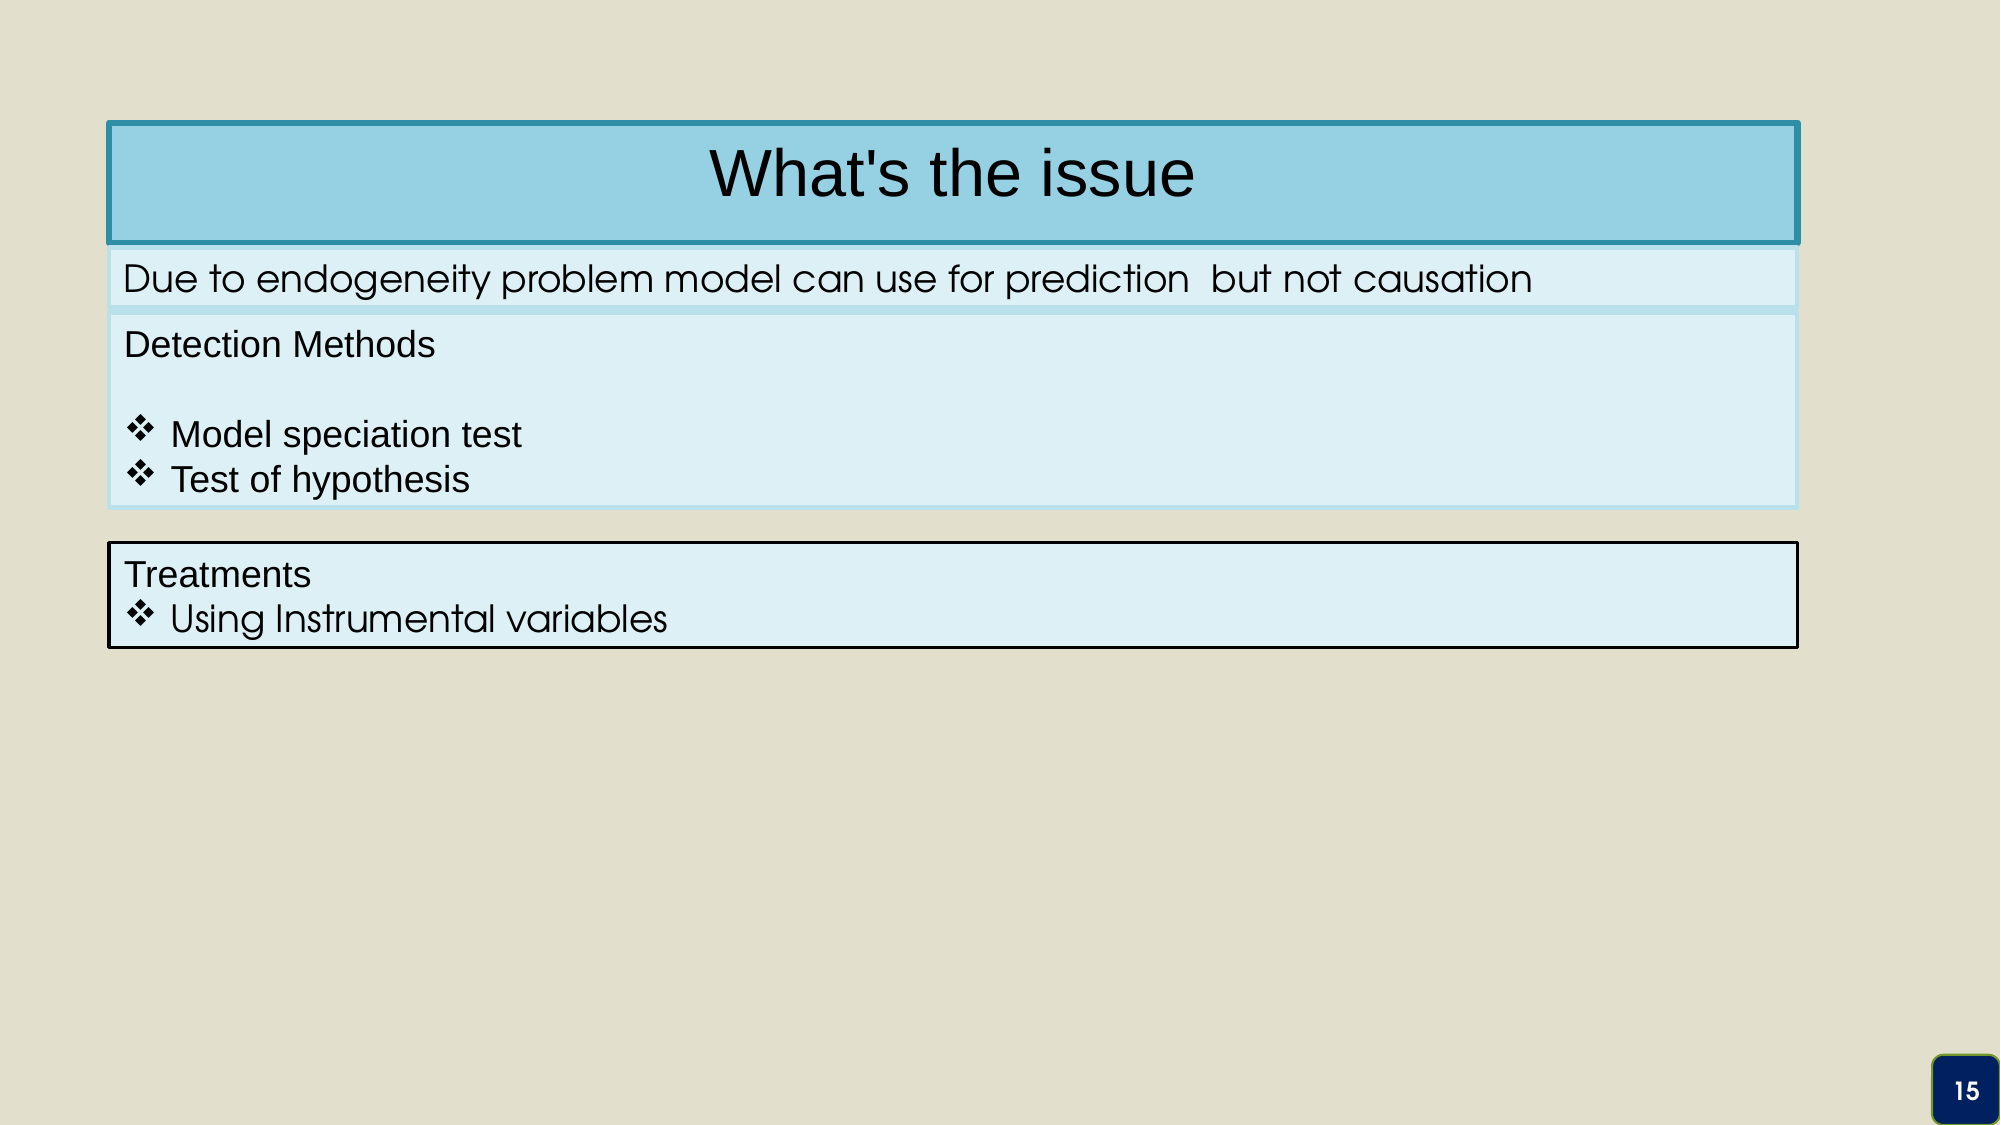

What's the issue
Due to endogeneity problem model can use for prediction  but not causation
Detection Methods

Model speciation test
Test of hypothesis
Treatments
Using Instrumental variables
15